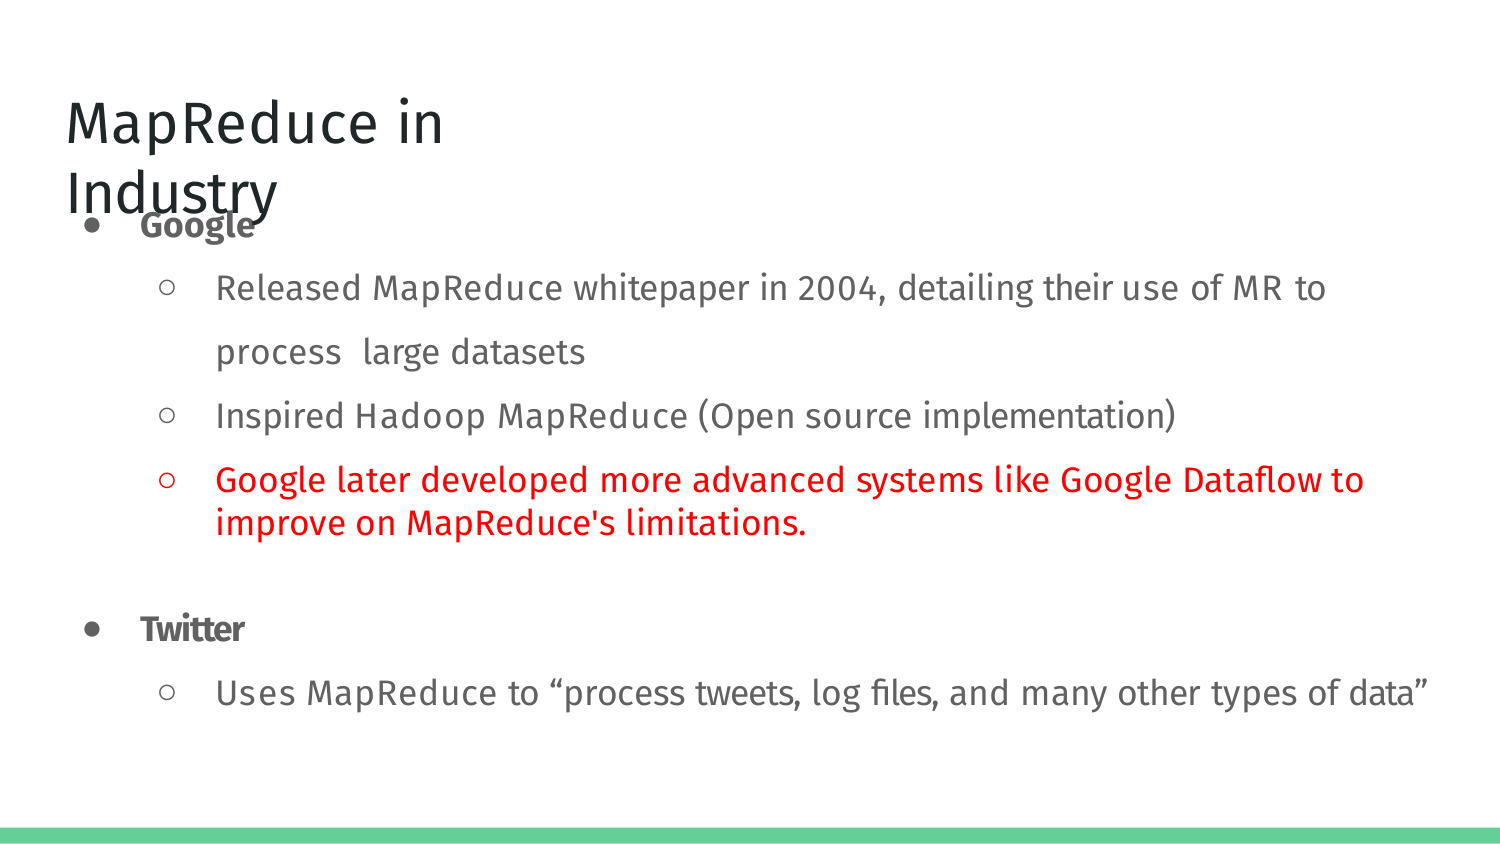

# MapReduce in Industry
Google
Released MapReduce whitepaper in 2004, detailing their use of MR to process  large datasets
Inspired Hadoop MapReduce (Open source implementation)
Google later developed more advanced systems like Google Dataflow to improve on MapReduce's limitations.

Twitter
Uses MapReduce to “process tweets, log files, and many other types of data”